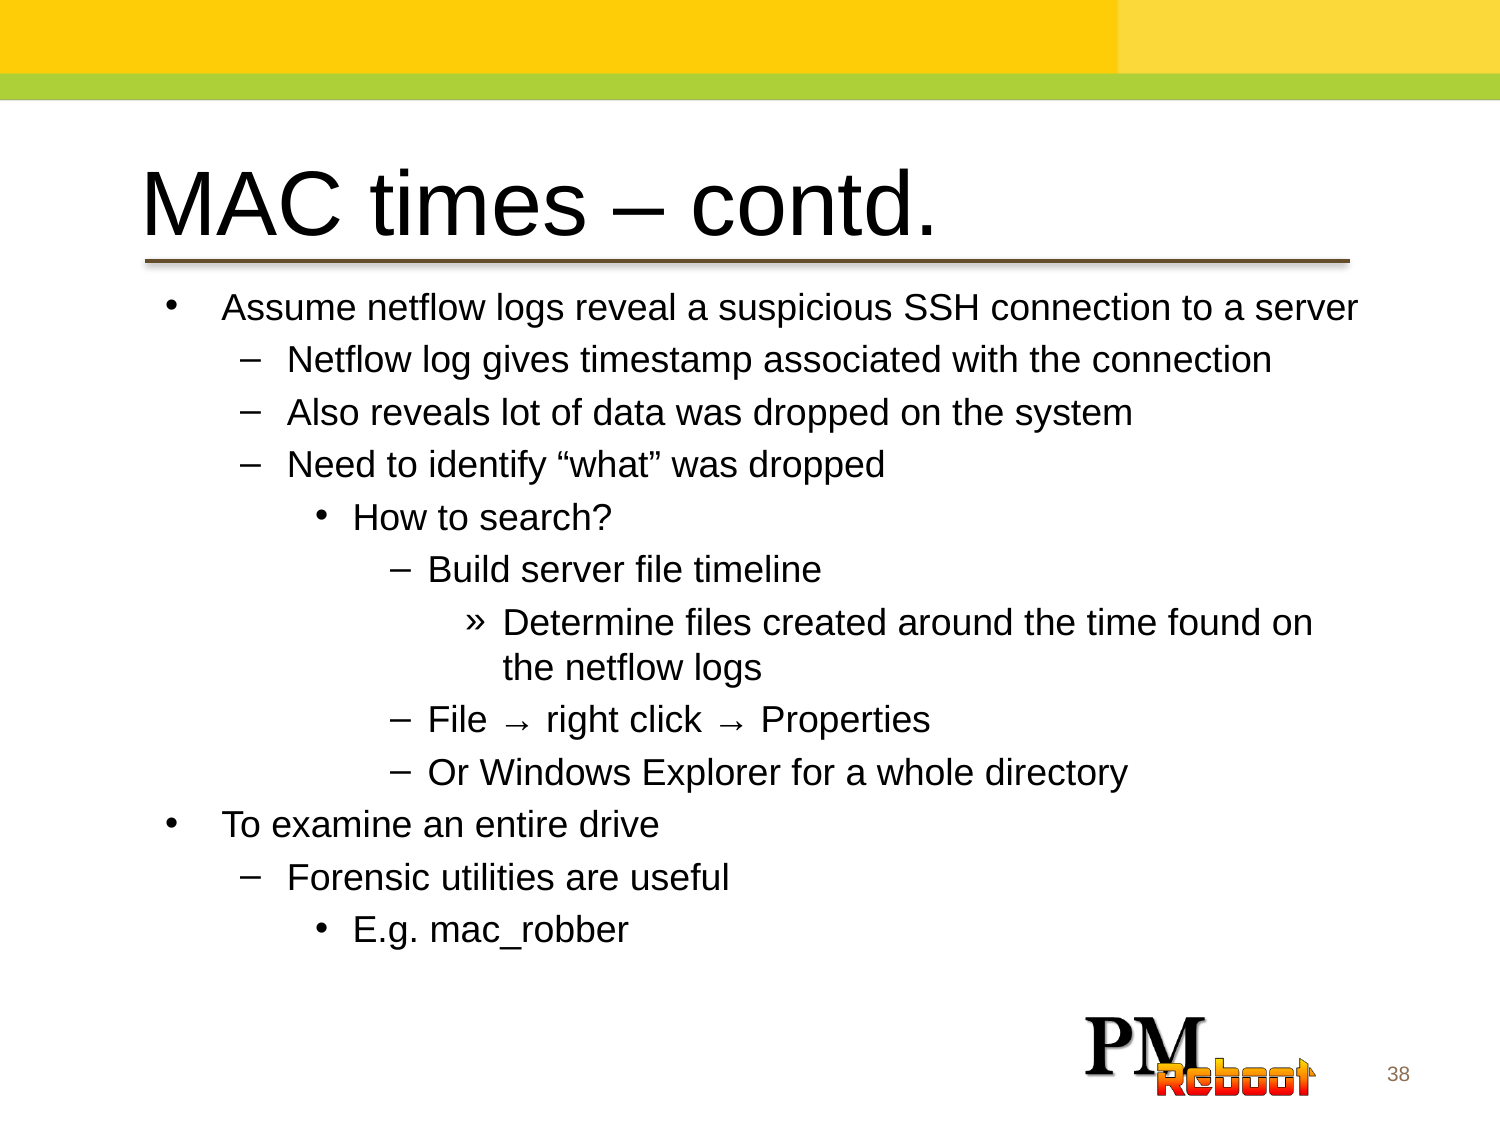

MAC times – contd.
Assume netflow logs reveal a suspicious SSH connection to a server
Netflow log gives timestamp associated with the connection
Also reveals lot of data was dropped on the system
Need to identify “what” was dropped
How to search?
Build server file timeline
Determine files created around the time found on the netflow logs
File → right click → Properties
Or Windows Explorer for a whole directory
To examine an entire drive
Forensic utilities are useful
E.g. mac_robber
38